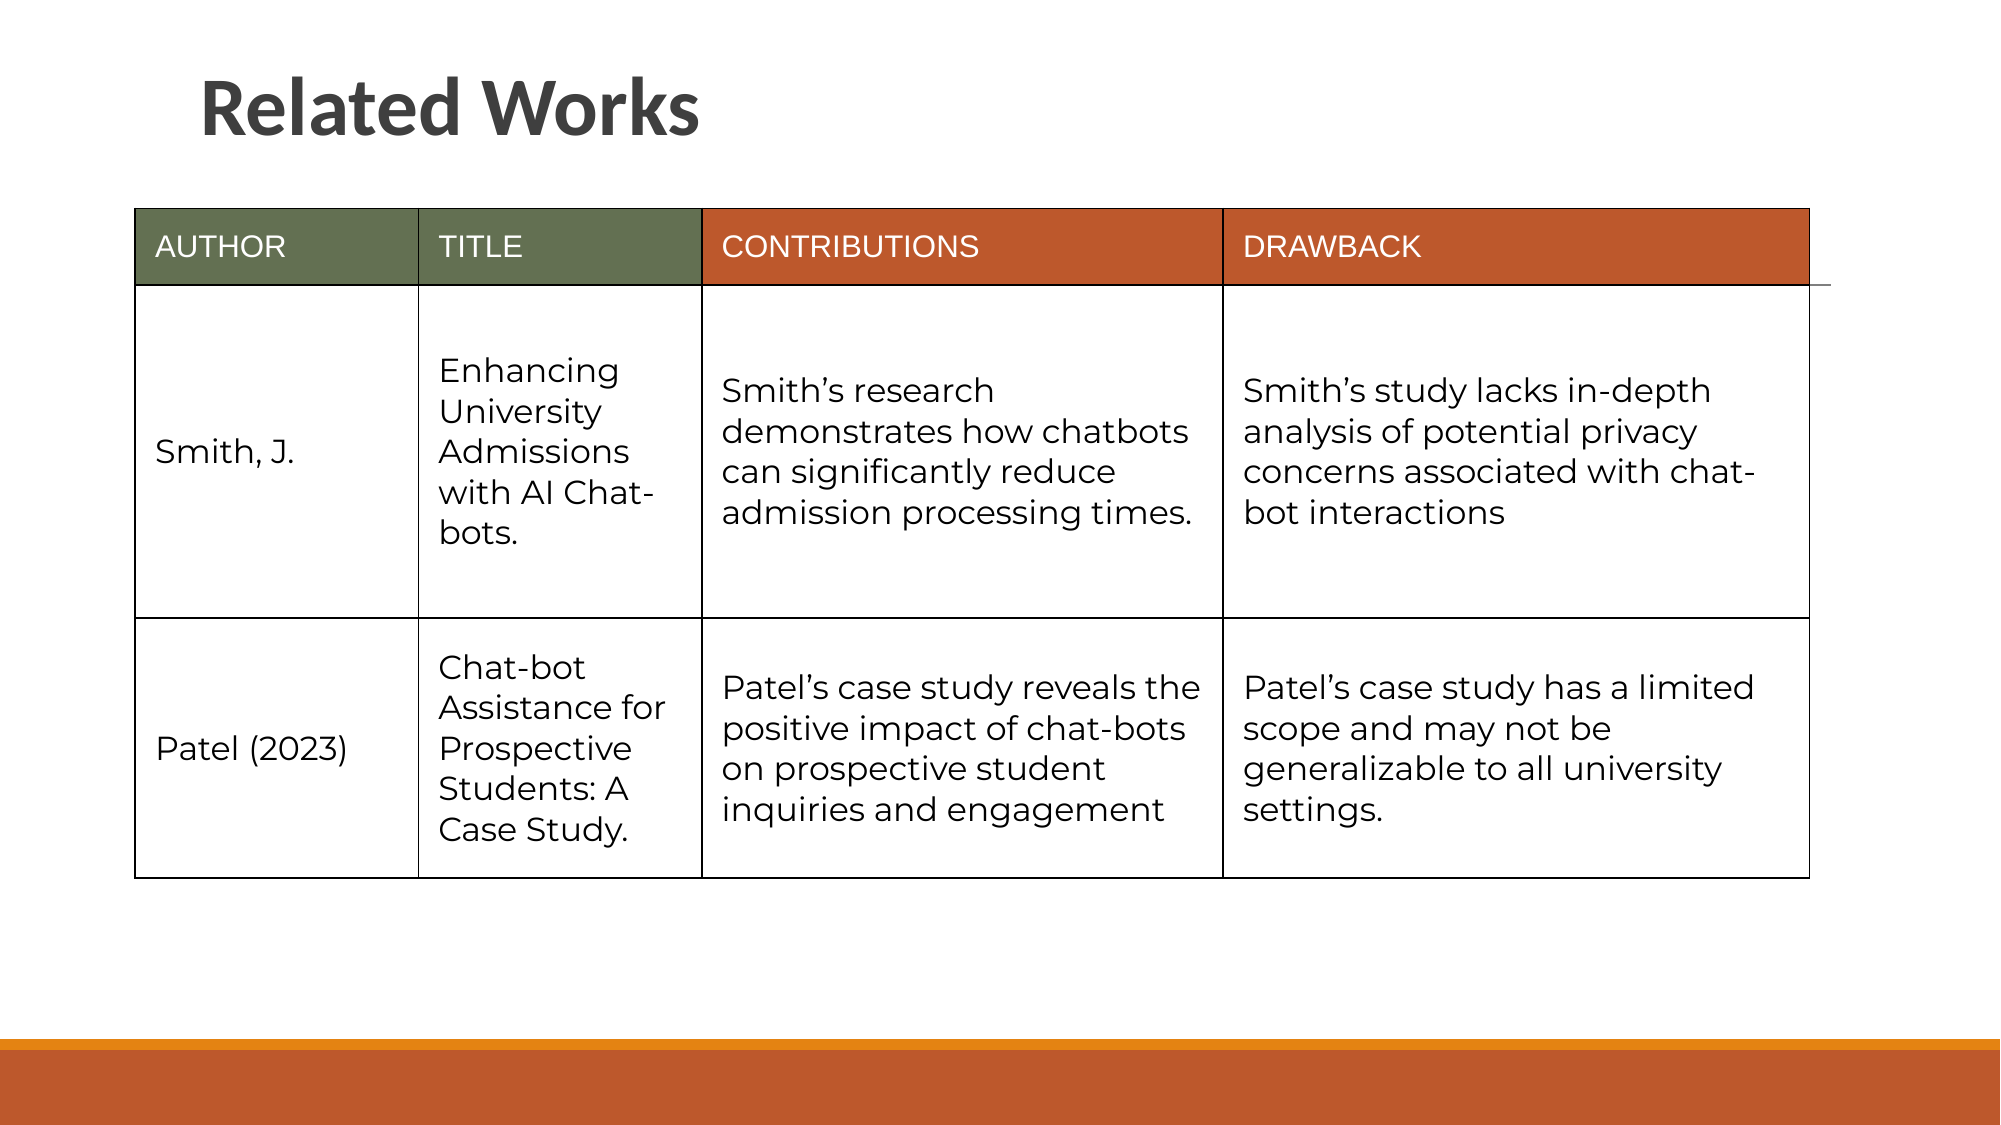

# Related Works
| AUTHOR | TITLE | CONTRIBUTIONS | DRAWBACK |
| --- | --- | --- | --- |
| Smith, J. | Enhancing University Admissions with AI Chat-bots. | Smith’s research demonstrates how chatbots can significantly reduce admission processing times. | Smith’s study lacks in-depth analysis of potential privacy concerns associated with chat-bot interactions |
| Patel (2023) | Chat-bot Assistance for Prospective Students: A Case Study. | Patel’s case study reveals the positive impact of chat-bots on prospective student inquiries and engagement | Patel’s case study has a limited scope and may not be generalizable to all university settings. |